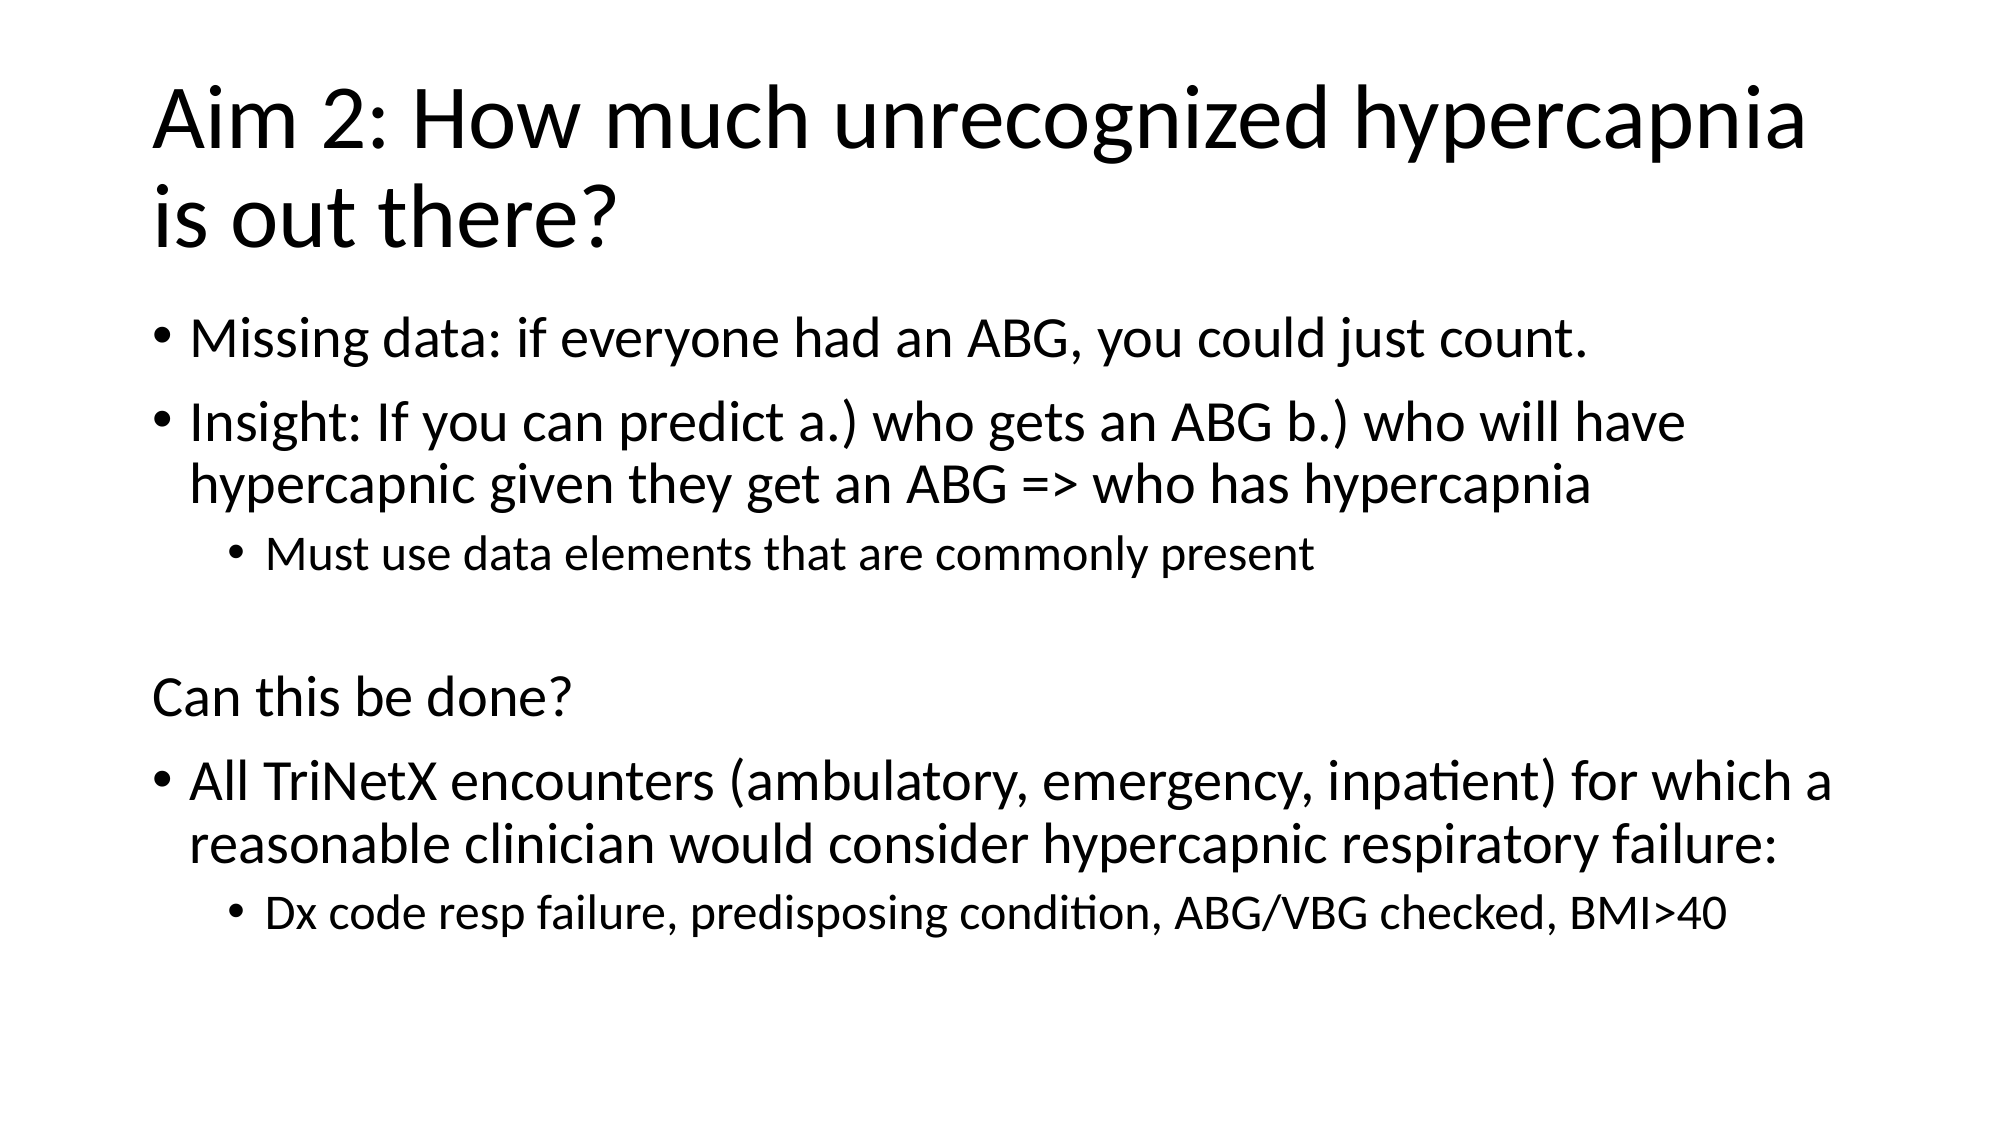

# Aim 2: How much unrecognized hypercapnia is out there?
Missing data: if everyone had an ABG, you could just count.
Insight: If you can predict a.) who gets an ABG b.) who will have hypercapnic given they get an ABG => who has hypercapnia
Must use data elements that are commonly present

Can this be done?
All TriNetX encounters (ambulatory, emergency, inpatient) for which a reasonable clinician would consider hypercapnic respiratory failure:
Dx code resp failure, predisposing condition, ABG/VBG checked, BMI>40